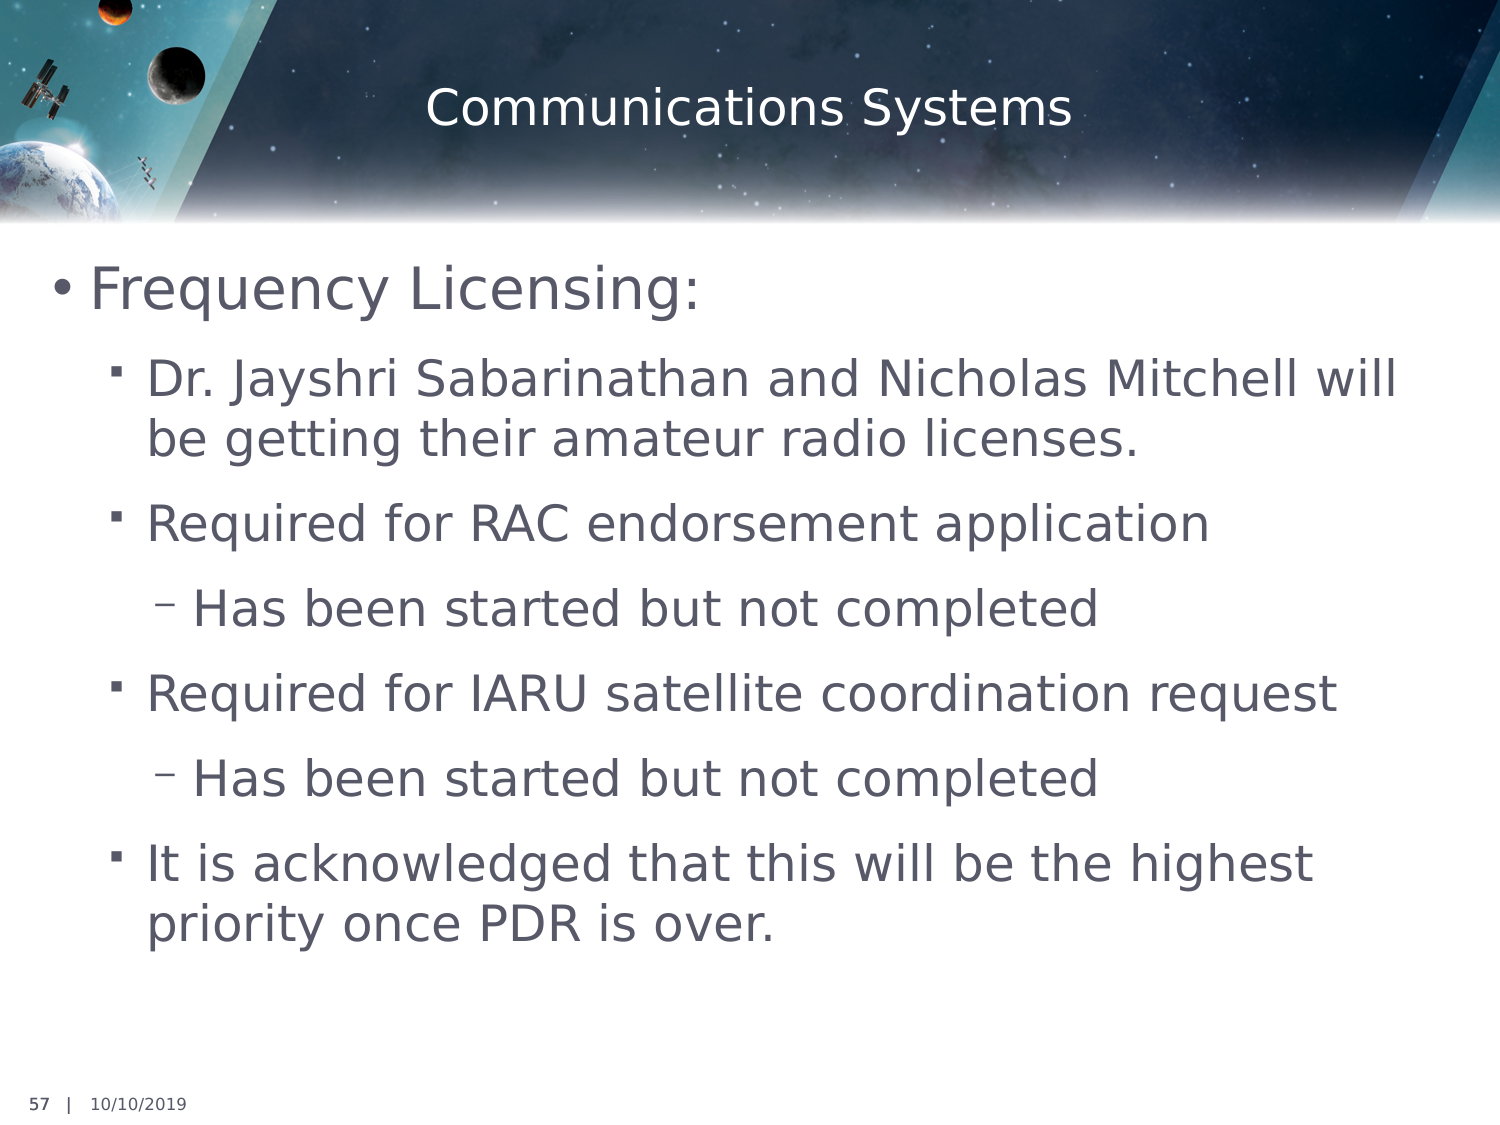

# Communications Systems
Frequency Licensing:
Dr. Jayshri Sabarinathan and Nicholas Mitchell will be getting their amateur radio licenses.
Required for RAC endorsement application
Has been started but not completed
Required for IARU satellite coordination request
Has been started but not completed
It is acknowledged that this will be the highest priority once PDR is over.
57   |